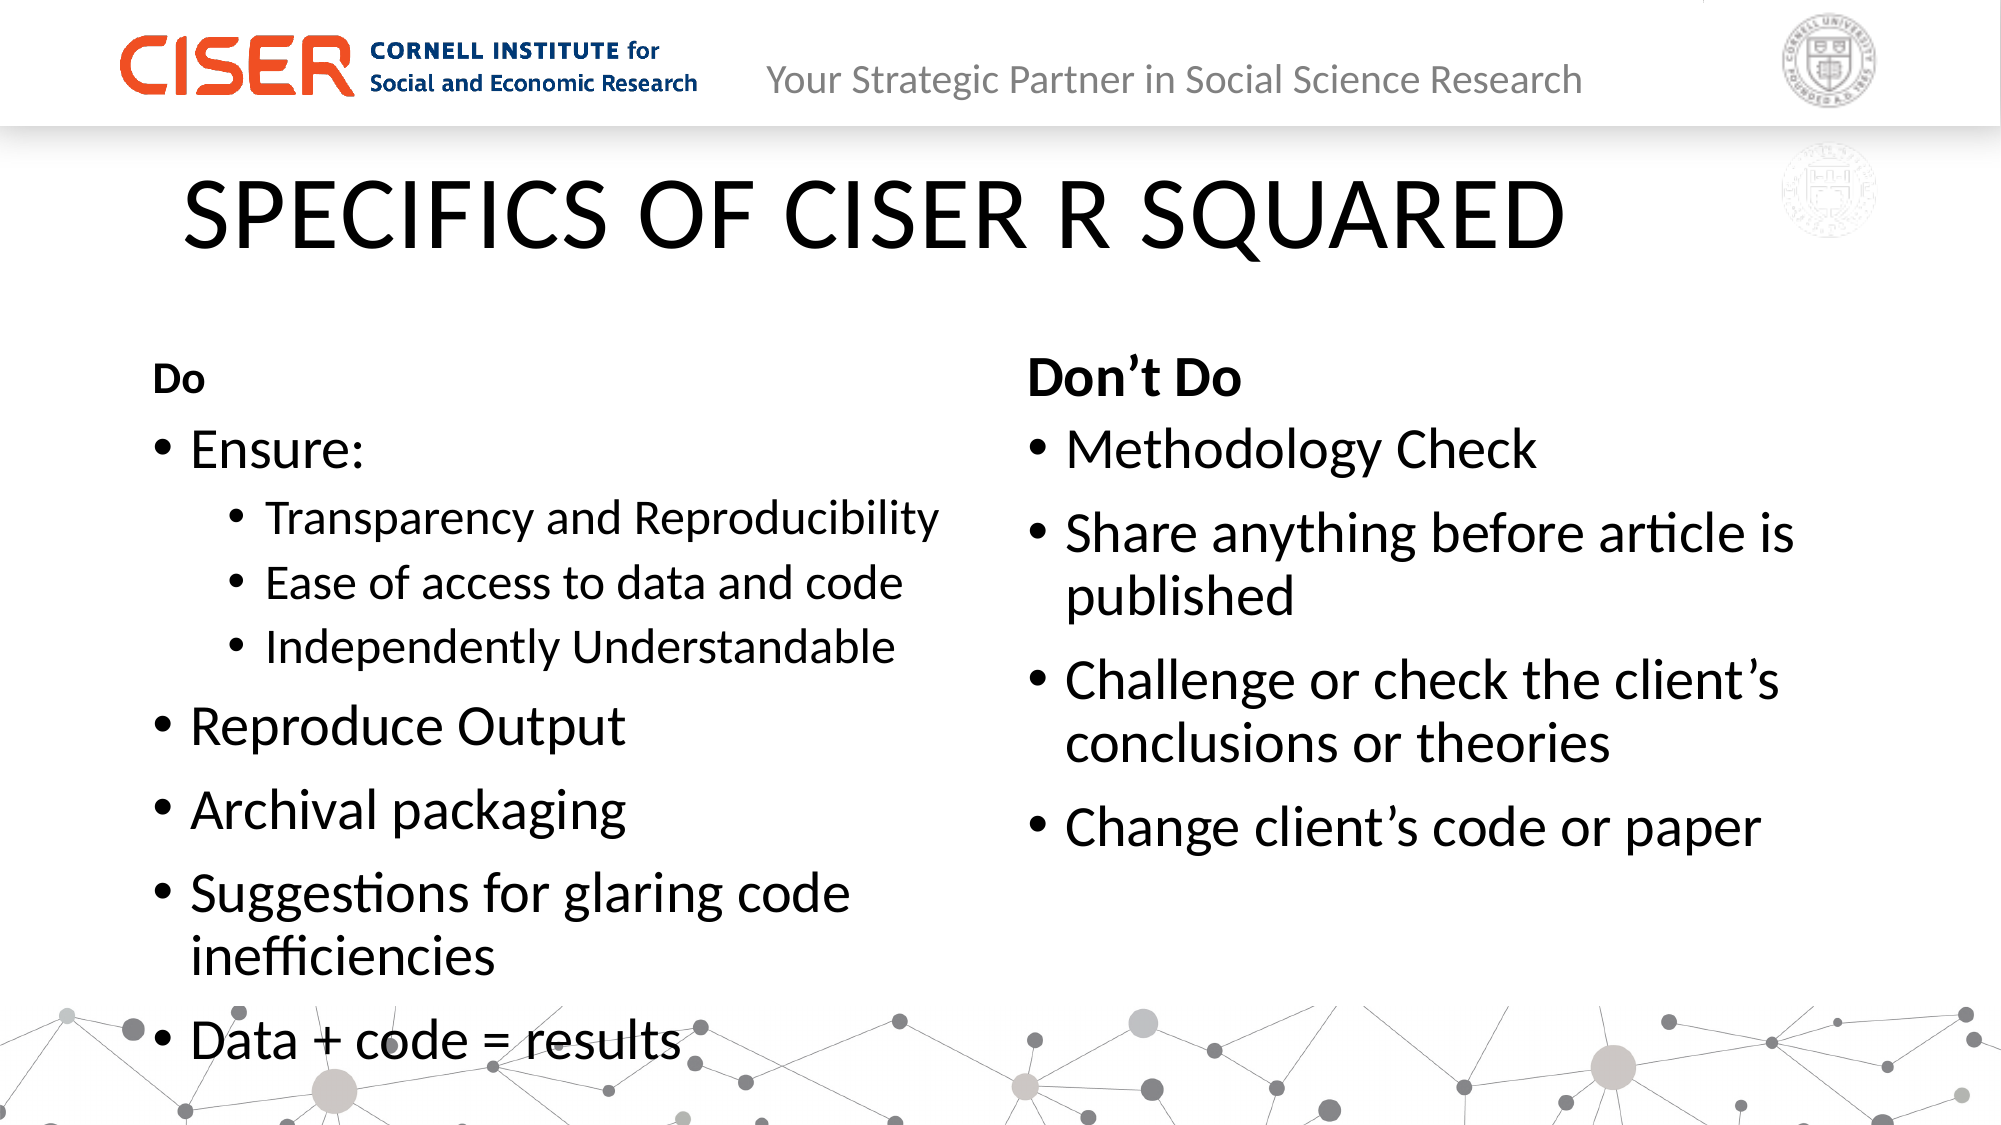

Specifics of CISER R SQUARED

Do
Don’t Do
Ensure:
Transparency and Reproducibility
Ease of access to data and code
Independently Understandable
Reproduce Output
Archival packaging
Suggestions for glaring code inefficiencies
Data + code = results

Methodology Check
Share anything before article is published
Challenge or check the client’s conclusions or theories
Change client’s code or paper